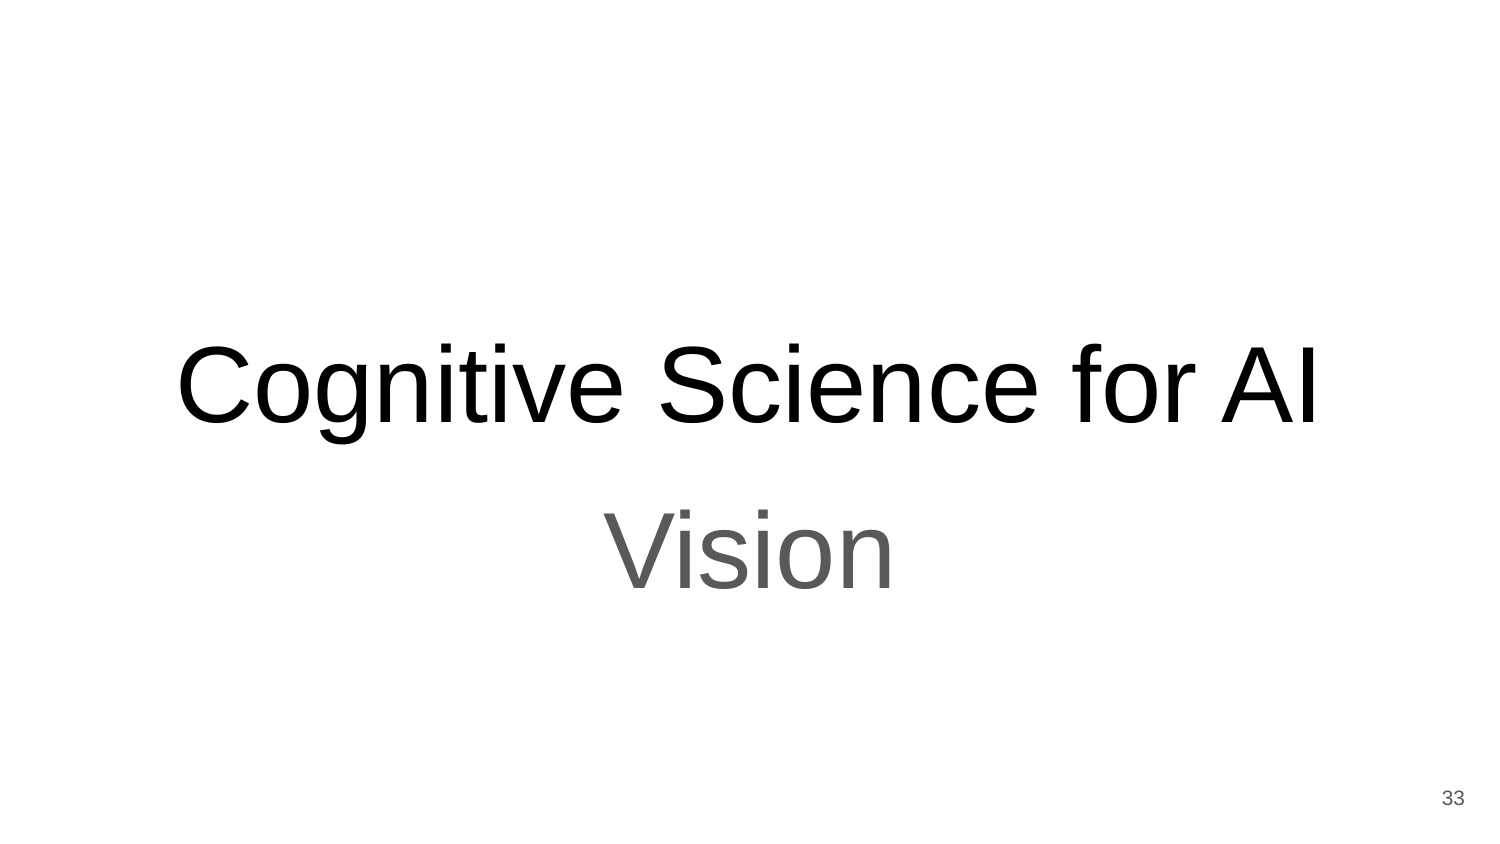

# Cognitive Science for AI
Vision
33